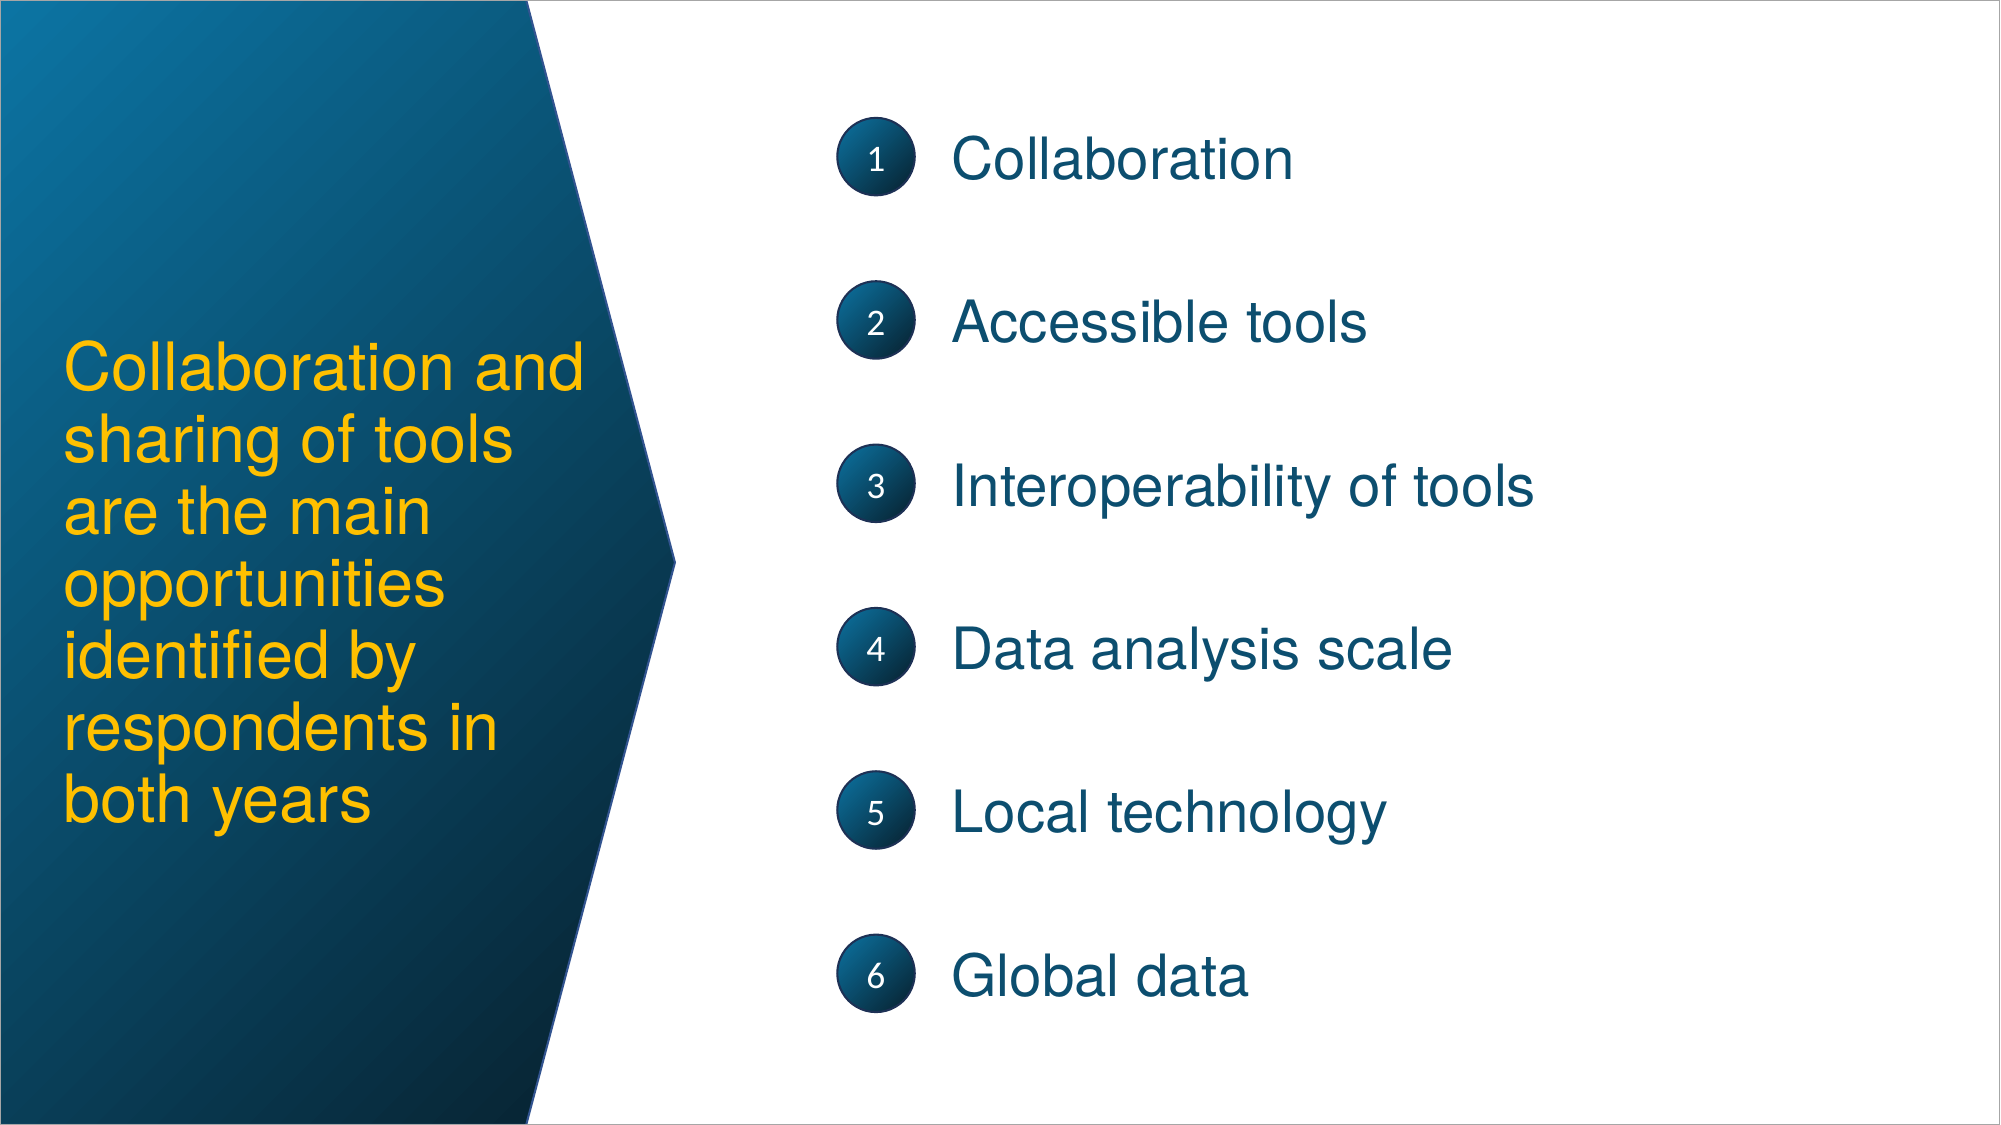

Collaboration
1
Accessible tools
2
Interoperability of tools
3
Collaboration and sharing of tools are the main opportunities identified by respondents in both years
Data analysis scale
4
Local technology
5
Global data
6